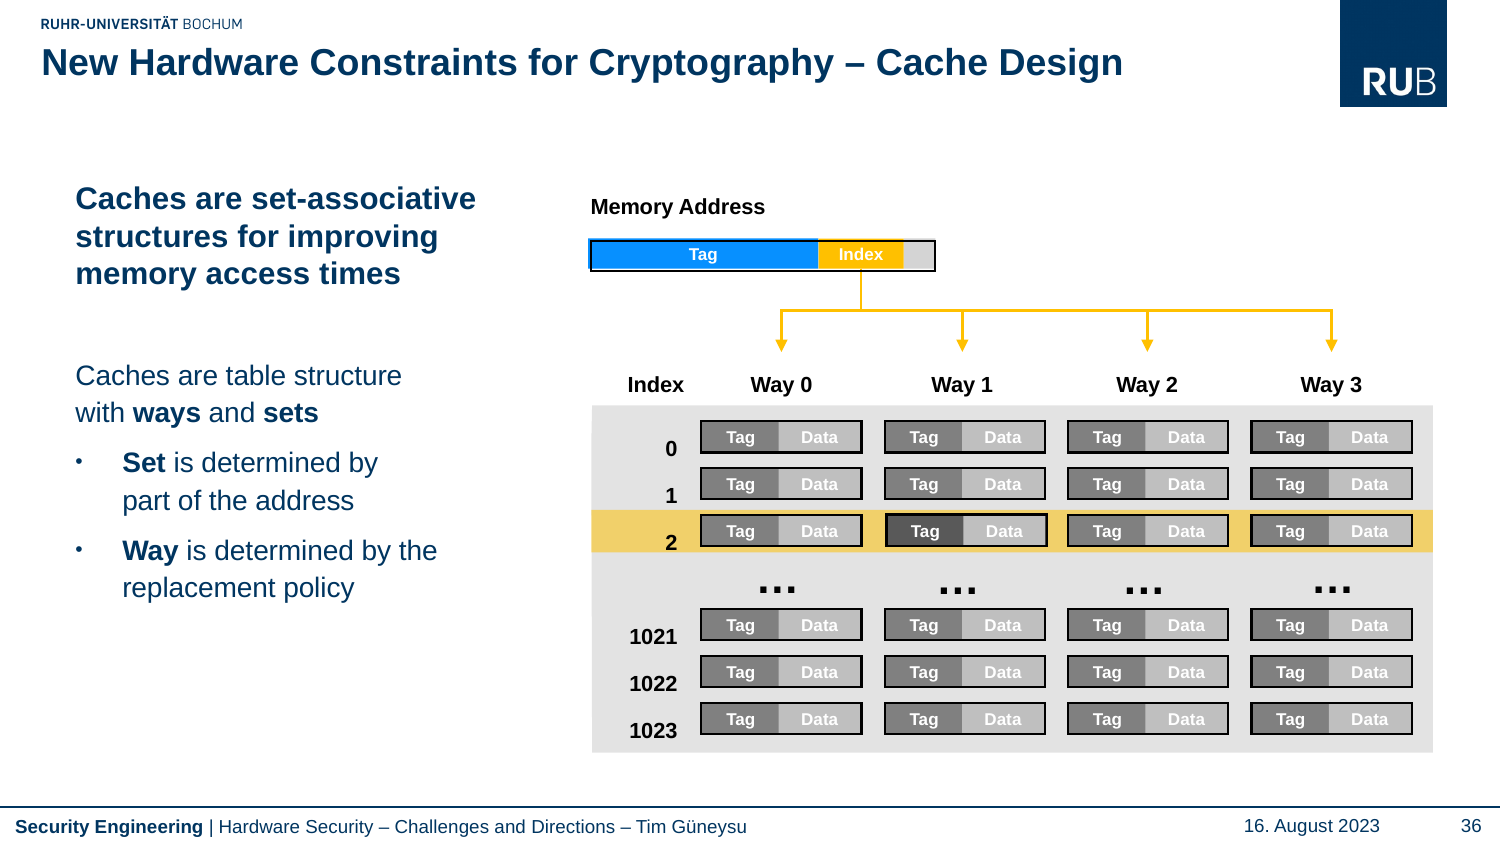

# New Hardware Constraints for Cryptography – Cache Design

Caches are set-associative
structures for improving
memory access times
Caches are table structure
with ways and sets
Set is determined by
part of the address
Way is determined by the
replacement policy

Memory Address
Tag

Index

Index
Way 0
Way 1
Way 2
Way 3

0

Tag
Data

Tag
Data

Tag
Data

Tag
Data
1

Tag
Data

Tag
Data

Tag
Data

Tag
Data
2

Tag
Data

Tag
Data

Tag
Data

Tag
Data

Tag
Data
…

…

…

…

1021

Tag
Data

Tag
Data

Tag
Data

Tag
Data
1022

Tag
Data

Tag
Data

Tag
Data

Tag
Data
1023

Tag
Data

Tag
Data

Tag
Data

Tag
Data
Hardware Security – Challenges and Directions – Tim Güneysu
16. August 2023
36